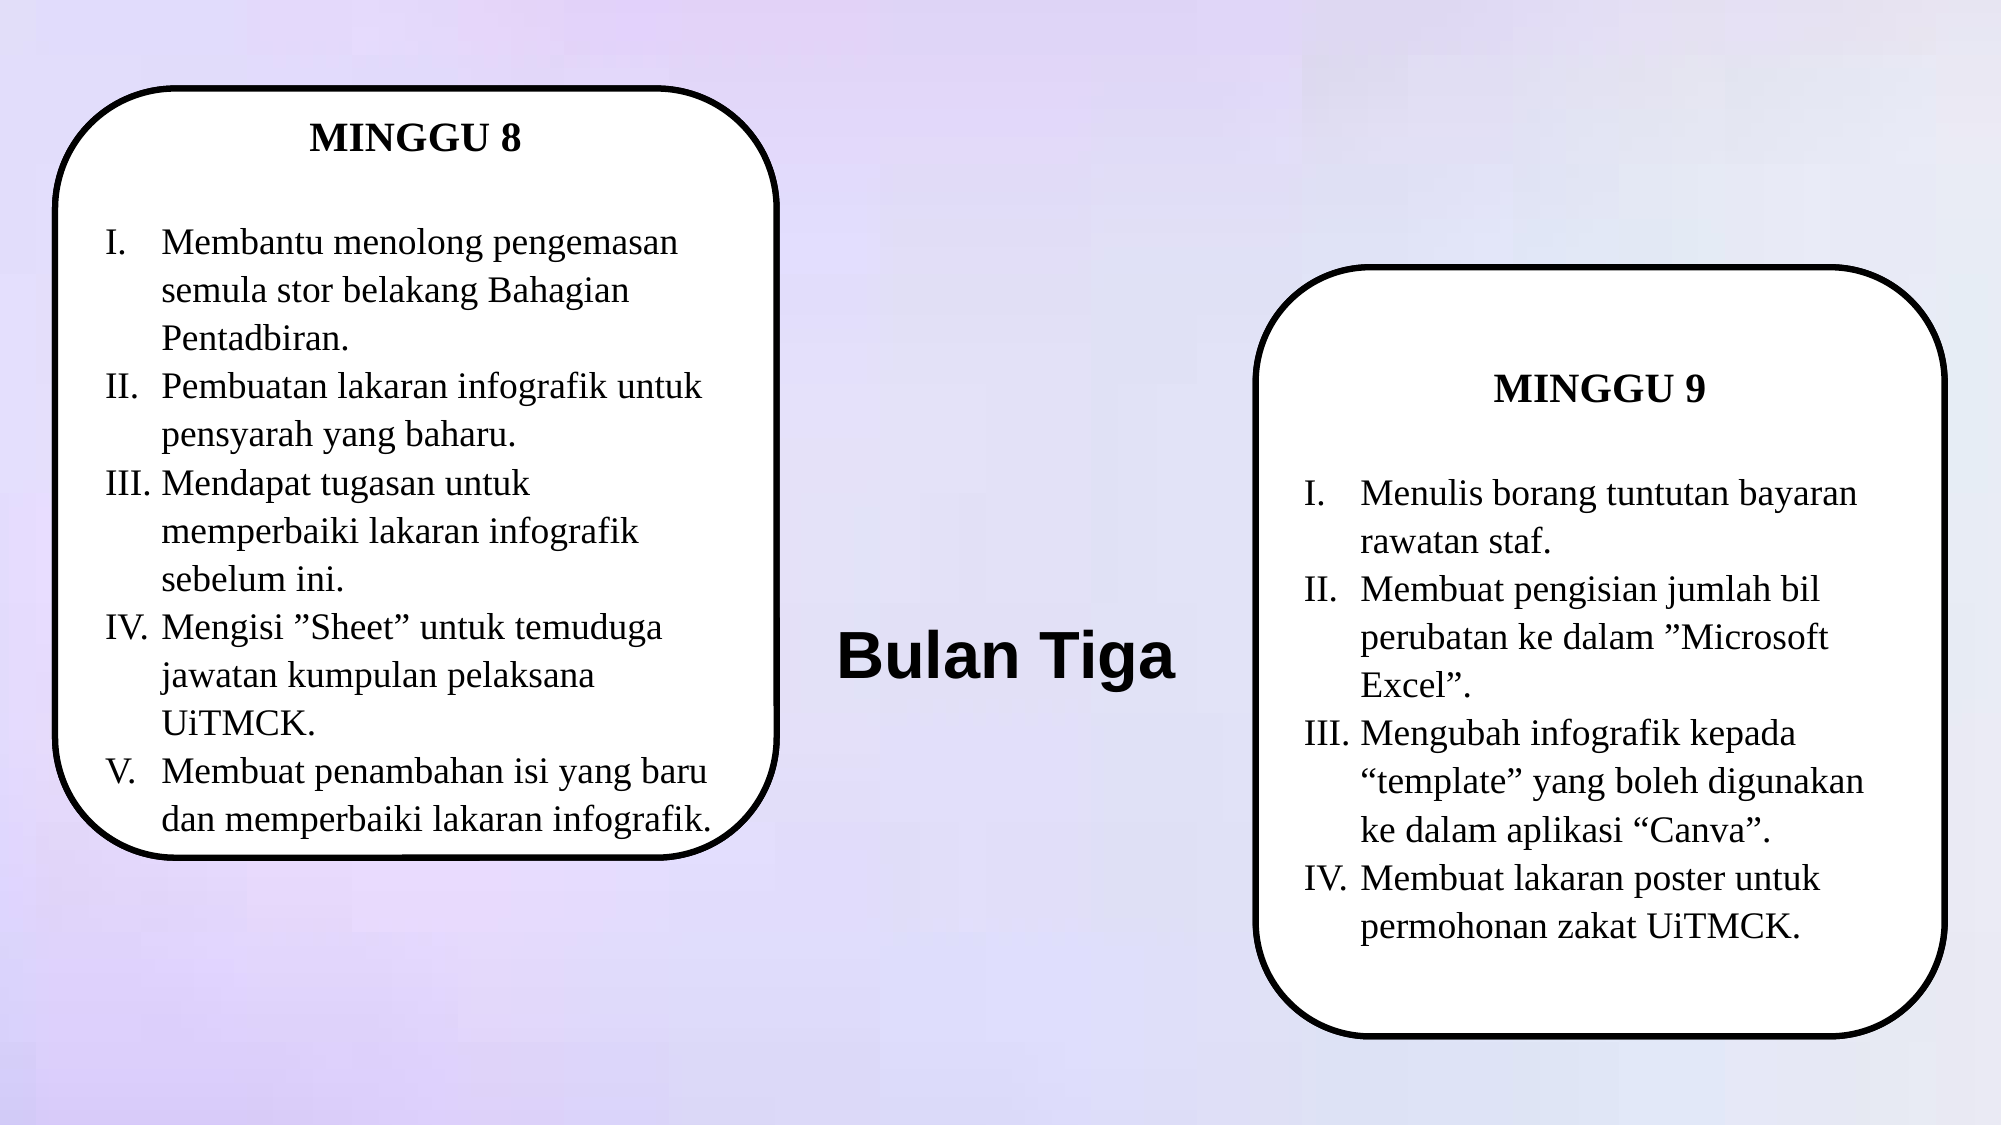

Bulan Tiga
Ringkasan Aktiviti Latihan Industri
MINGGU 8

Membantu menolong pengemasan semula stor belakang Bahagian Pentadbiran.
Pembuatan lakaran infografik untuk pensyarah yang baharu.
Mendapat tugasan untuk memperbaiki lakaran infografik sebelum ini.
Mengisi ”Sheet” untuk temuduga jawatan kumpulan pelaksana UiTMCK.
Membuat penambahan isi yang baru dan memperbaiki lakaran infografik.
MINGGU 6

Membuat lakaran “tag” untuk pelajar praktikal yang sudah habis praktikal.
Menolong staf menghantar dokumen ke bahagian – bahagian lain.
Menyusun atur borang mesyuarat.
Mengisi borang klinik Perdana Machang.
Menyemak peserta temu duga untuk bahagian Kerani Kewangan dengan menghubungi mereka.
MINGGU 7

Membuat penyemakan kehadiran bagi peserta temuduga kerani Kewangan Bahagian Pentadbiran.
Menyalin semula borang Permohonan Tukar Kampus Pensyarah mengikut format yang terkini.
Menjadi Urusetia untuk program ujian kemasukkan temuduga bagi Kerani Kewangan.
Menulis borang tuntutan bayaran bagi rawatan perubatan staf/tanggungan.
Menanda nama staf mengikut nama yang tertera pada sijil penghargaan staf.
MINGGU 9

Menulis borang tuntutan bayaran rawatan staf.
Membuat pengisian jumlah bil perubatan ke dalam ”Microsoft Excel”.
Mengubah infografik kepada “template” yang boleh digunakan ke dalam aplikasi “Canva”.
Membuat lakaran poster untuk permohonan zakat UiTMCK.
Bulan Dua
Bulan
Empat
Bulan
Lima